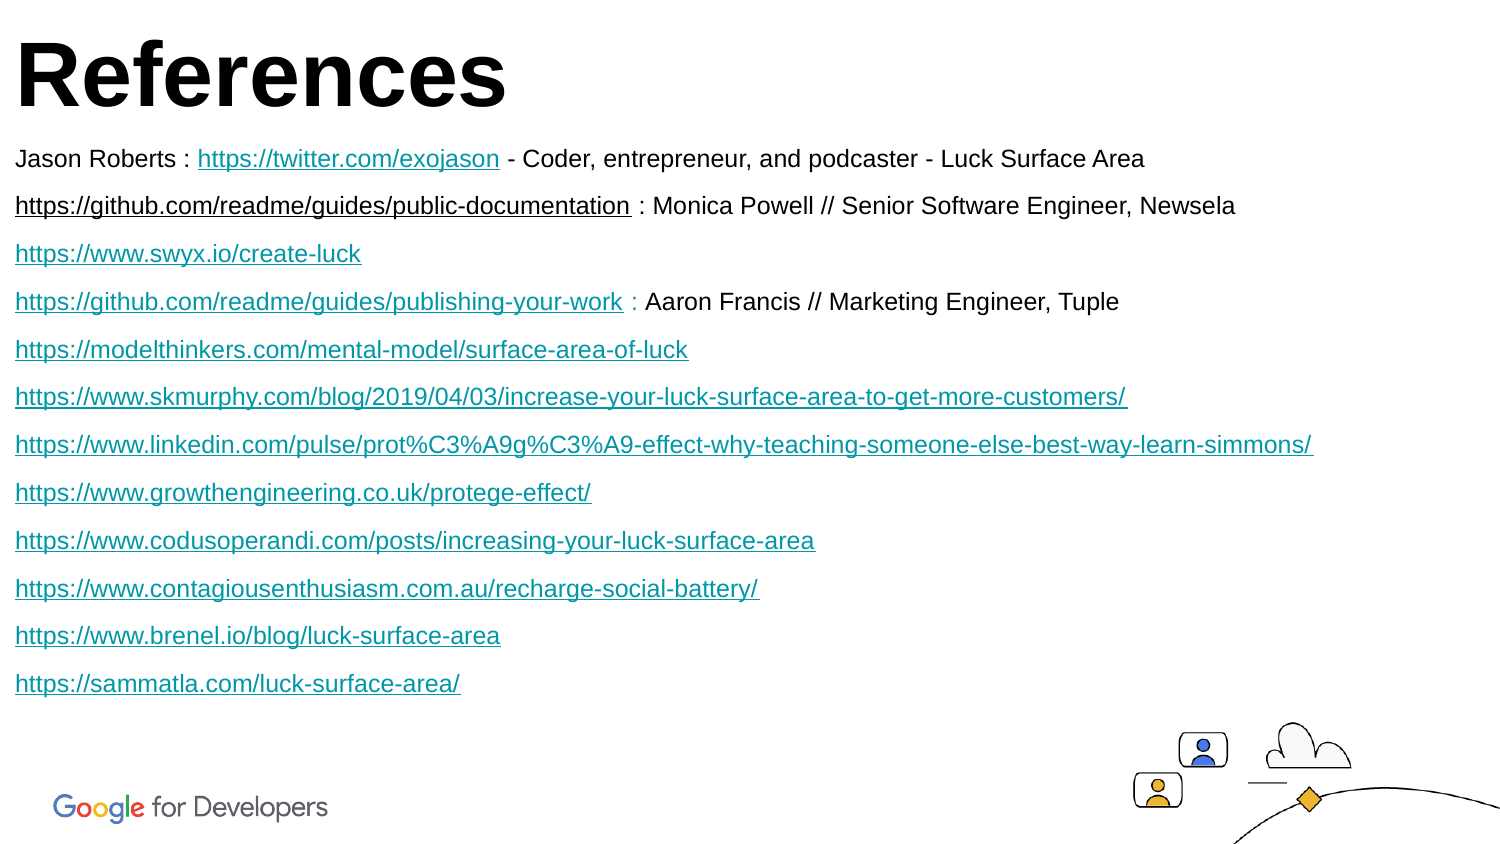

References
Jason Roberts : https://twitter.com/exojason - Coder, entrepreneur, and podcaster - Luck Surface Area
https://github.com/readme/guides/public-documentation : Monica Powell // Senior Software Engineer, Newsela
https://www.swyx.io/create-luck
https://github.com/readme/guides/publishing-your-work : Aaron Francis // Marketing Engineer, Tuple
https://modelthinkers.com/mental-model/surface-area-of-luck
https://www.skmurphy.com/blog/2019/04/03/increase-your-luck-surface-area-to-get-more-customers/
https://www.linkedin.com/pulse/prot%C3%A9g%C3%A9-effect-why-teaching-someone-else-best-way-learn-simmons/
https://www.growthengineering.co.uk/protege-effect/
https://www.codusoperandi.com/posts/increasing-your-luck-surface-area
https://www.contagiousenthusiasm.com.au/recharge-social-battery/
https://www.brenel.io/blog/luck-surface-area
https://sammatla.com/luck-surface-area/